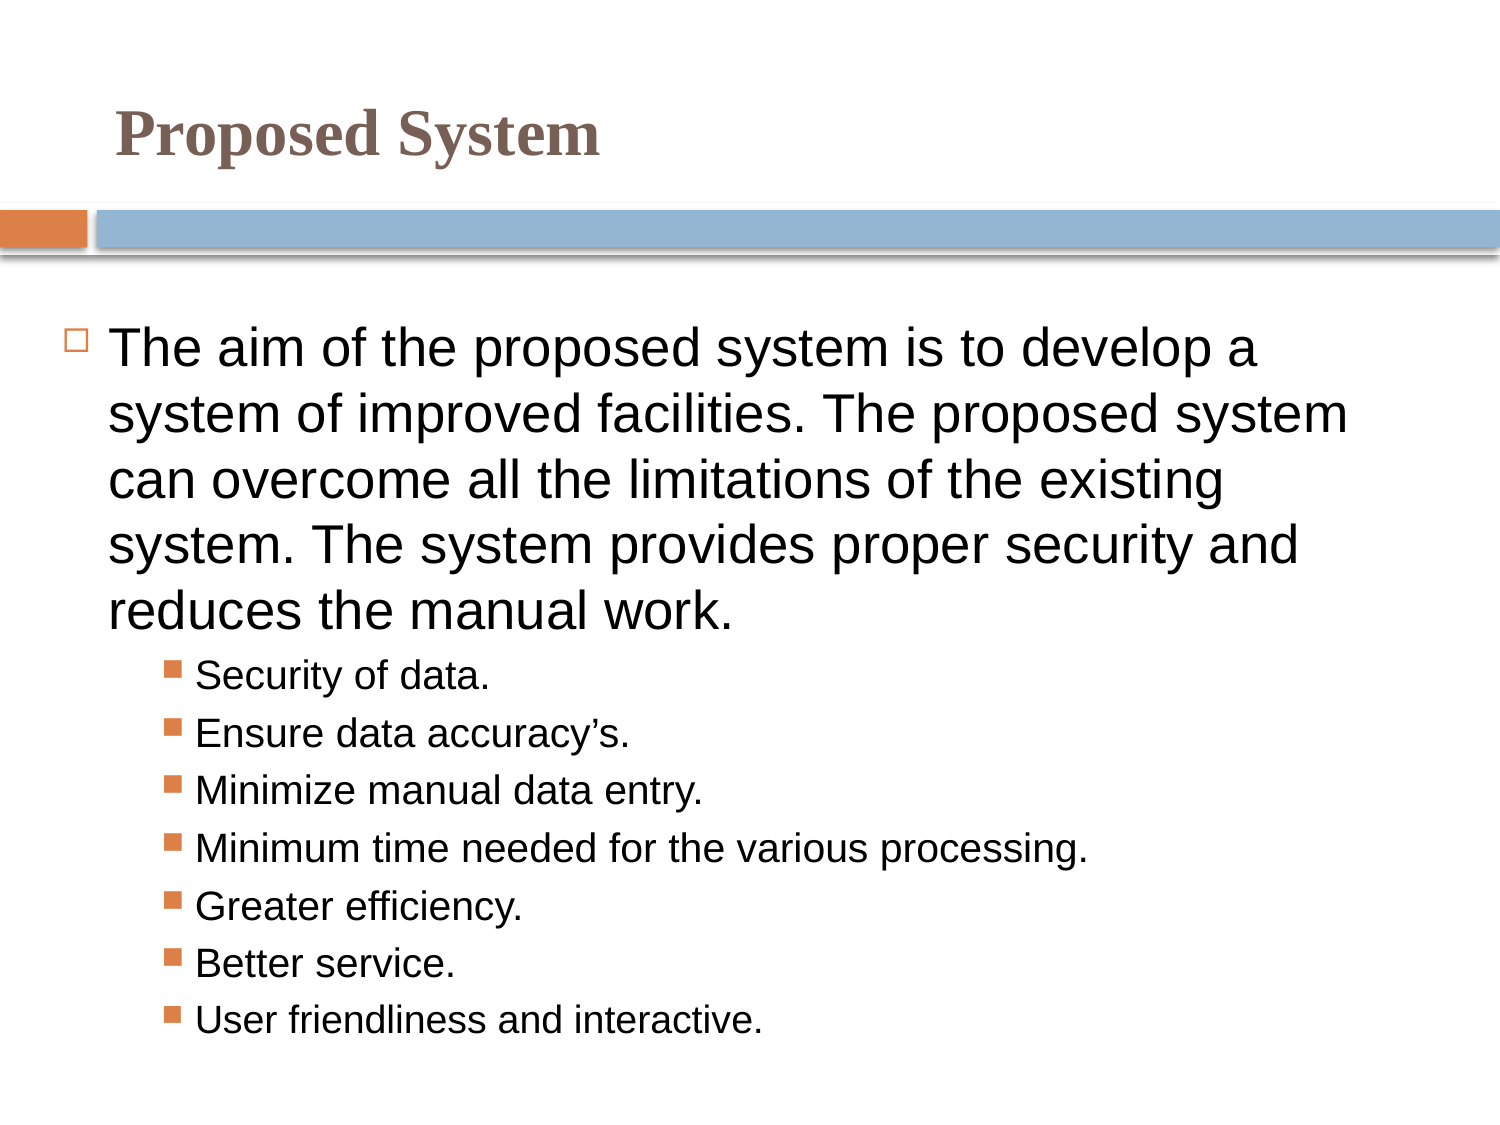

# Proposed System
The aim of the proposed system is to develop a system of improved facilities. The proposed system can overcome all the limitations of the existing system. The system provides proper security and reduces the manual work.
Security of data.
Ensure data accuracy’s.
Minimize manual data entry.
Minimum time needed for the various processing.
Greater efficiency.
Better service.
User friendliness and interactive.